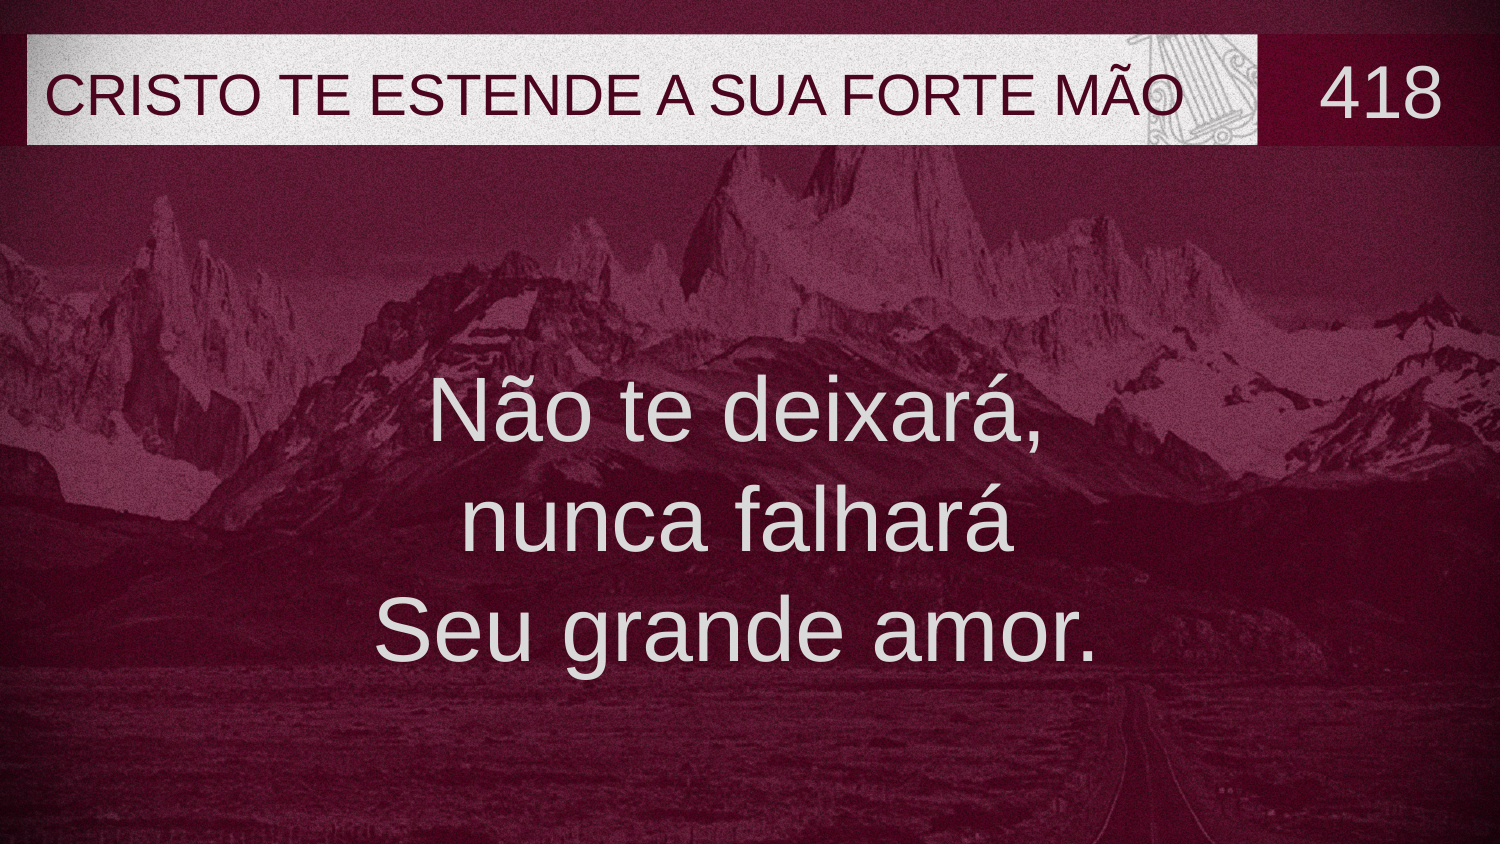

# CRISTO TE ESTENDE A SUA FORTE MÃO
418
Não te deixará,
nunca falhará
Seu grande amor.